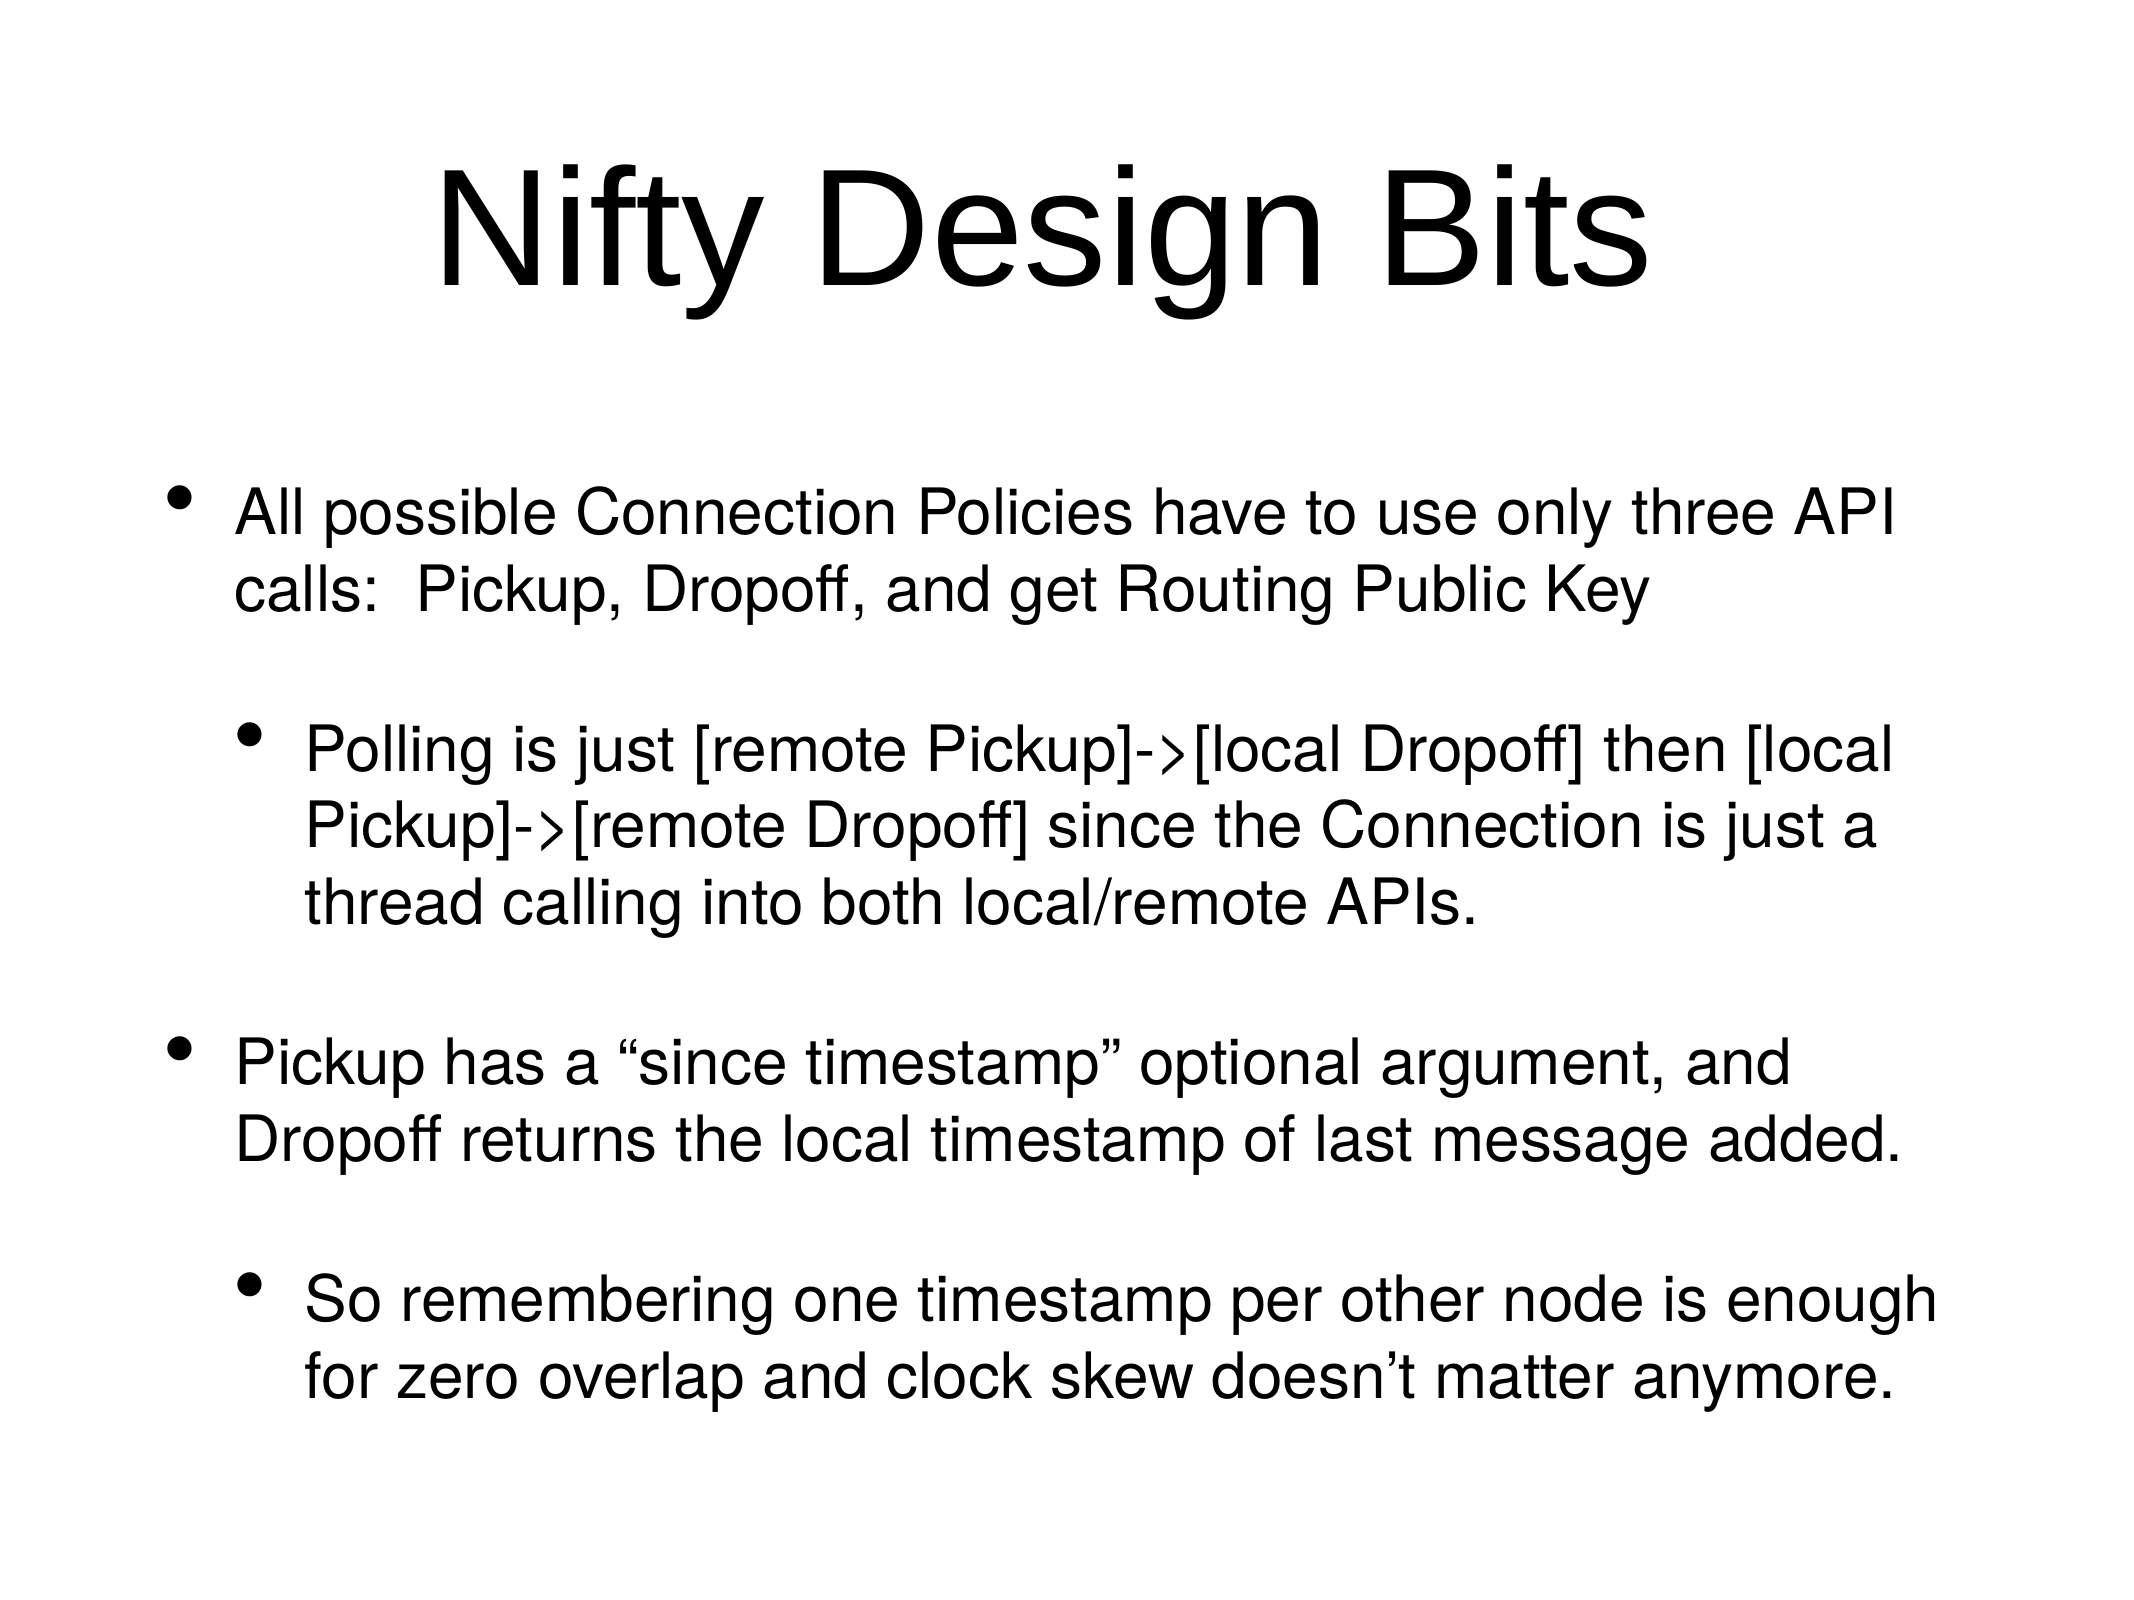

# Nifty Design Bits
All possible Connection Policies have to use only three API calls:  Pickup, Dropoff, and get Routing Public Key
Polling is just [remote Pickup]->[local Dropoff] then [local Pickup]->[remote Dropoff] since the Connection is just a thread calling into both local/remote APIs.
Pickup has a “since timestamp” optional argument, and Dropoff returns the local timestamp of last message added.
So remembering one timestamp per other node is enough for zero overlap and clock skew doesn’t matter anymore.